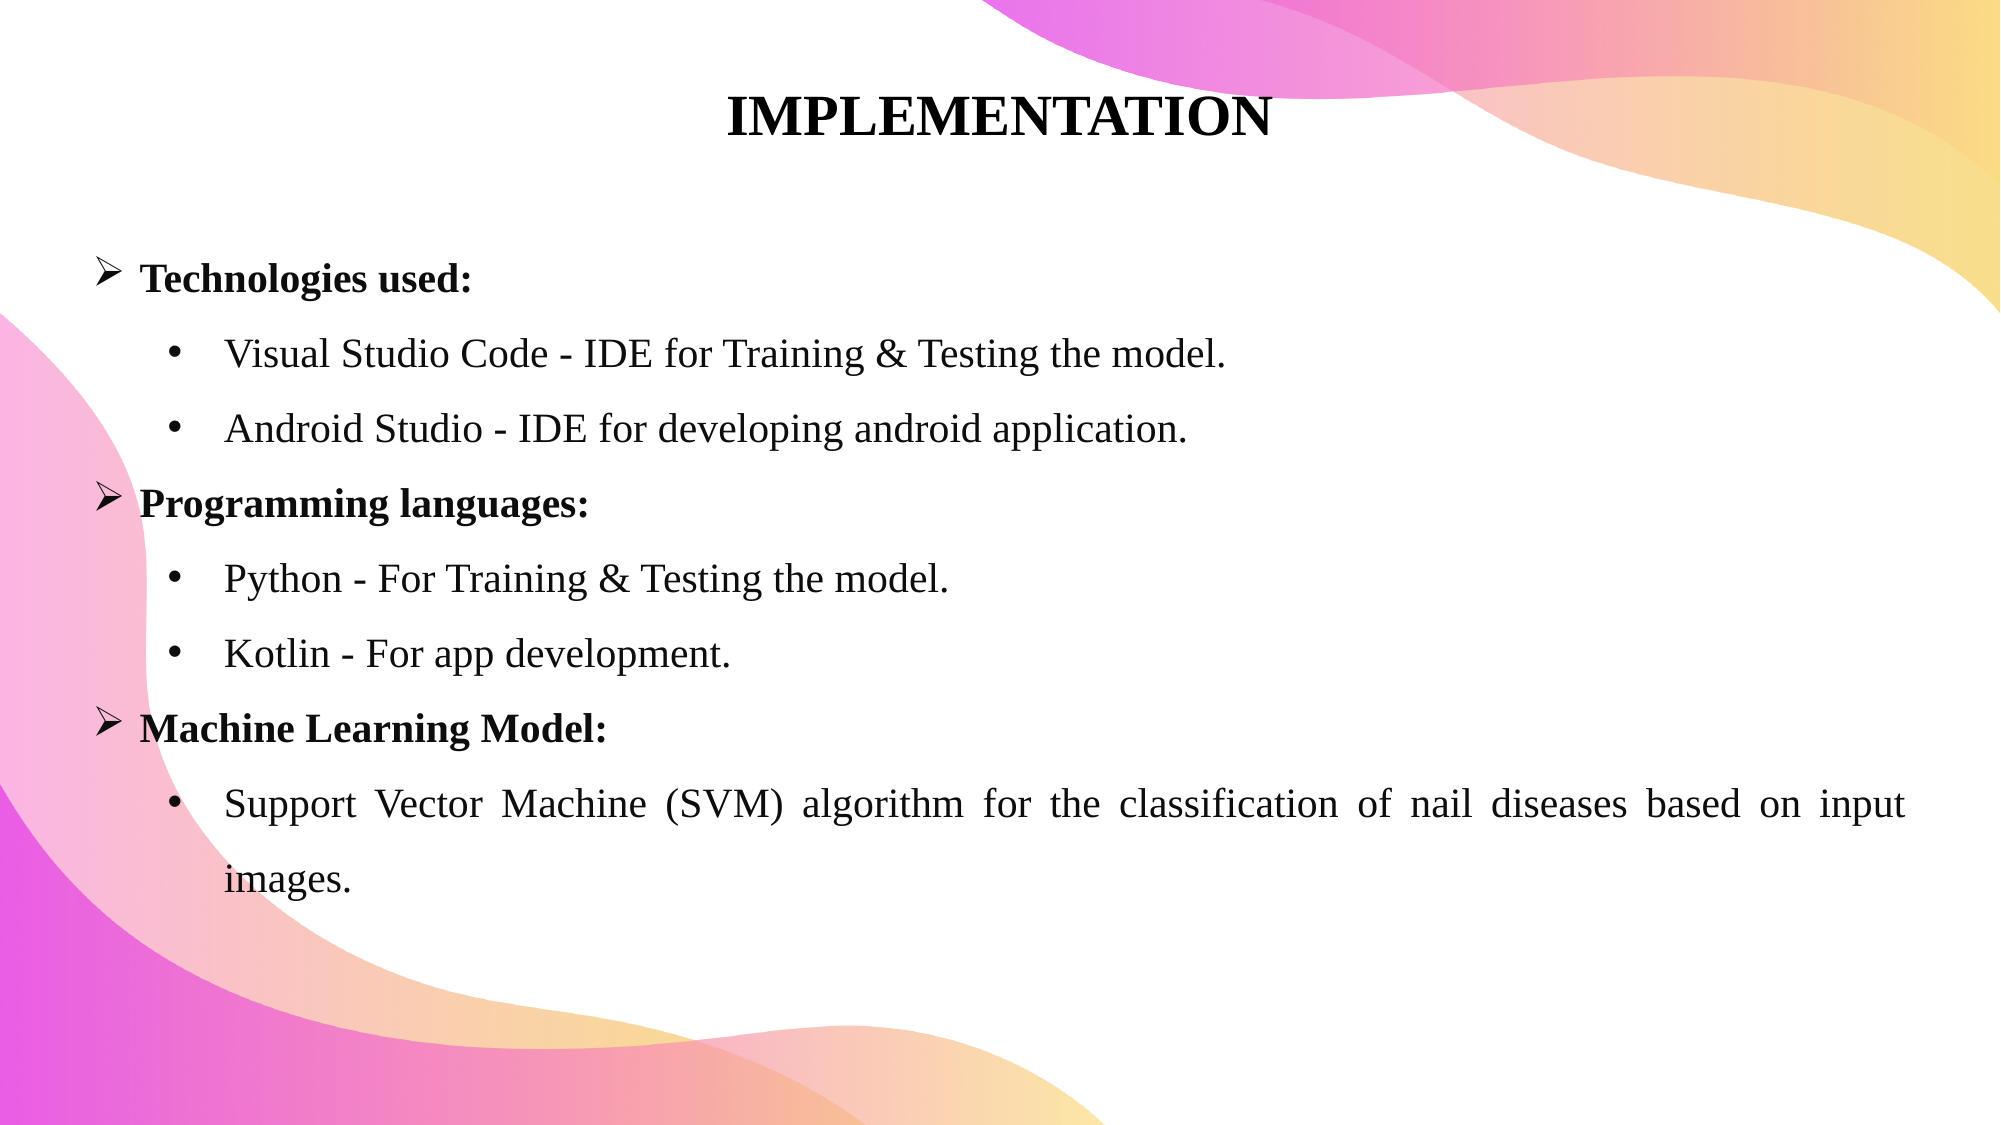

IMPLEMENTATION
Technologies used:
Visual Studio Code - IDE for Training & Testing the model.
Android Studio - IDE for developing android application.
Programming languages:
Python - For Training & Testing the model.
Kotlin - For app development.
Machine Learning Model:
Support Vector Machine (SVM) algorithm for the classification of nail diseases based on input images.